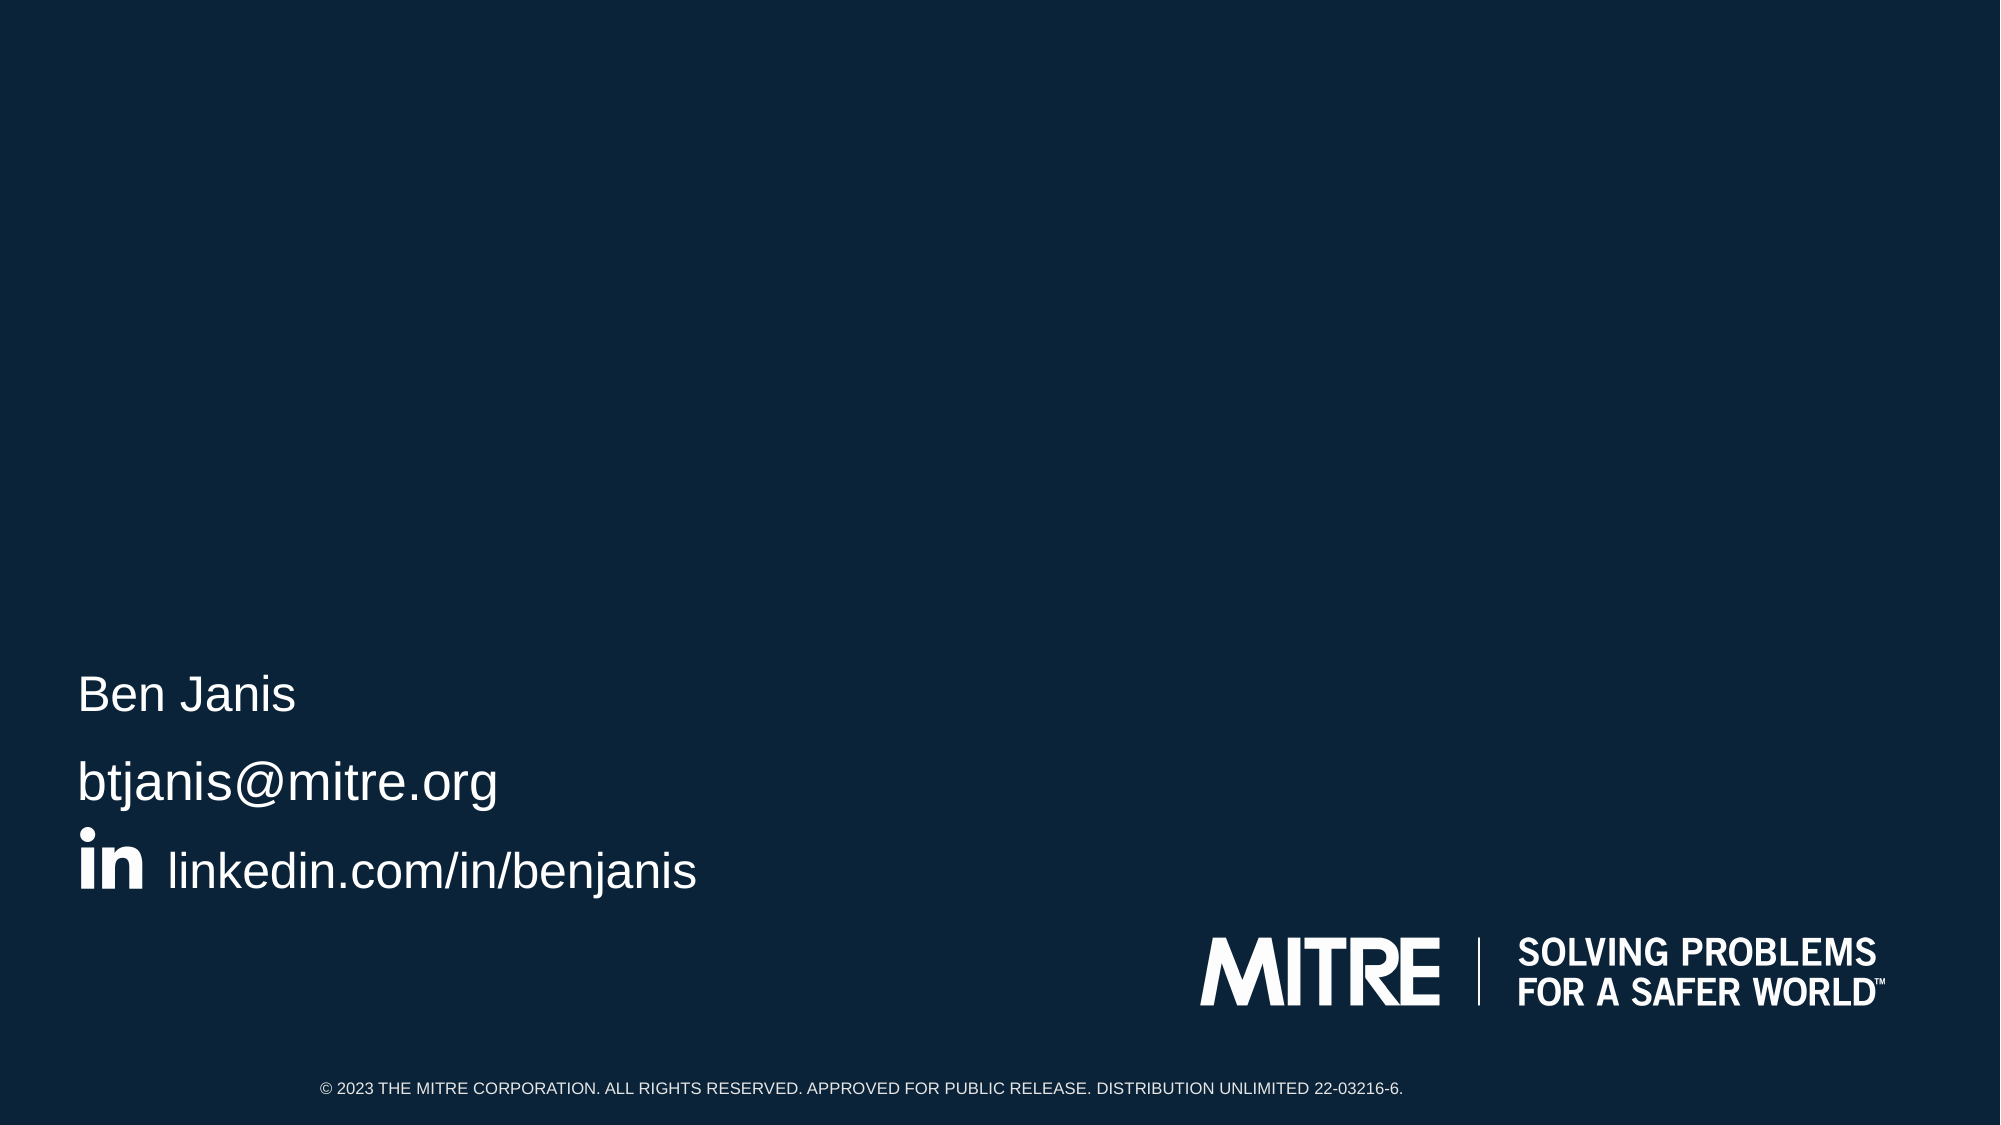

Ben Janis

btjanis@mitre.org
linkedin.com/in/benjanis
© 2023 THE MITRE CORPORATION. ALL RIGHTS RESERVED. Approved for public release. Distribution unlimited 22-03216-6.